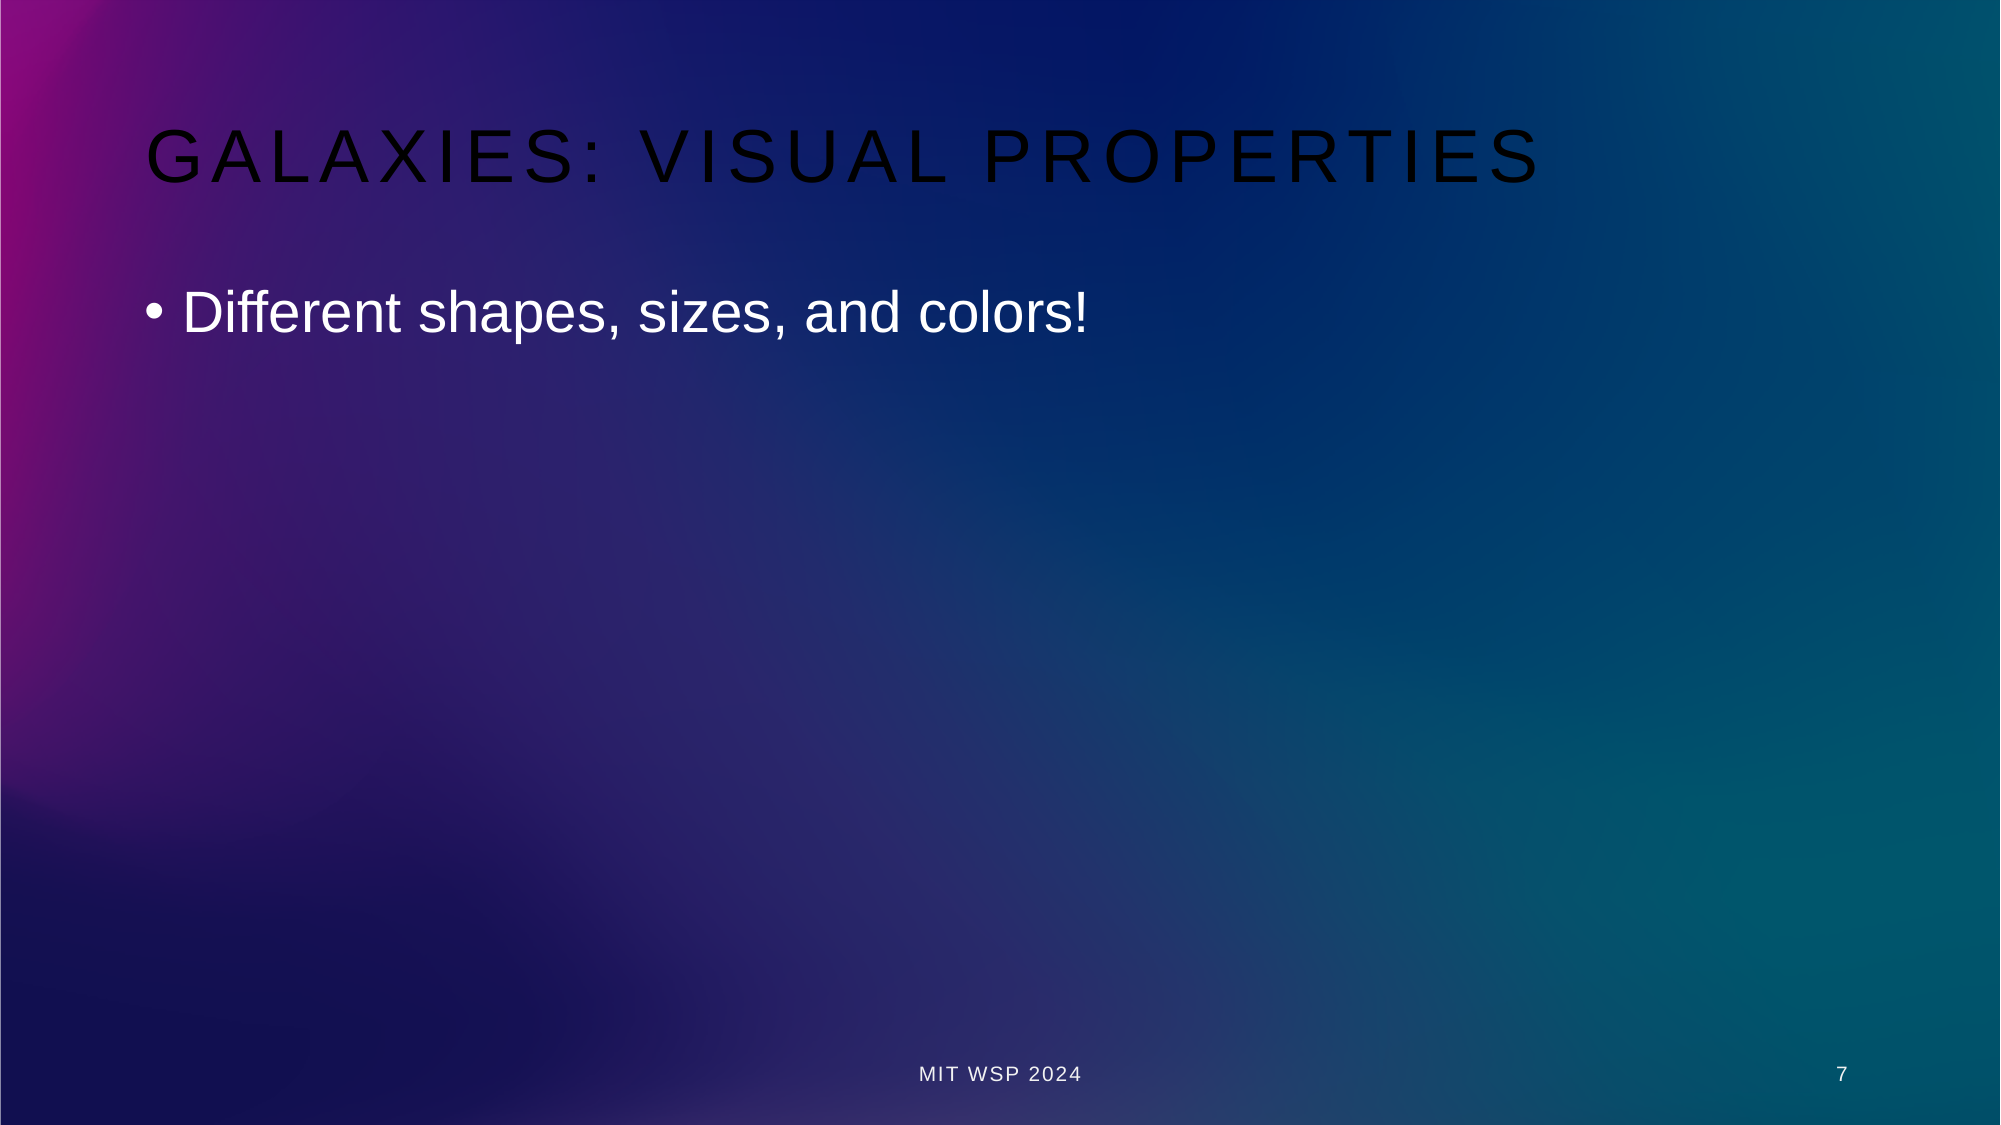

# Galaxies: Visual properties
Different shapes, sizes, and colors!
MIT WSP 2024
7